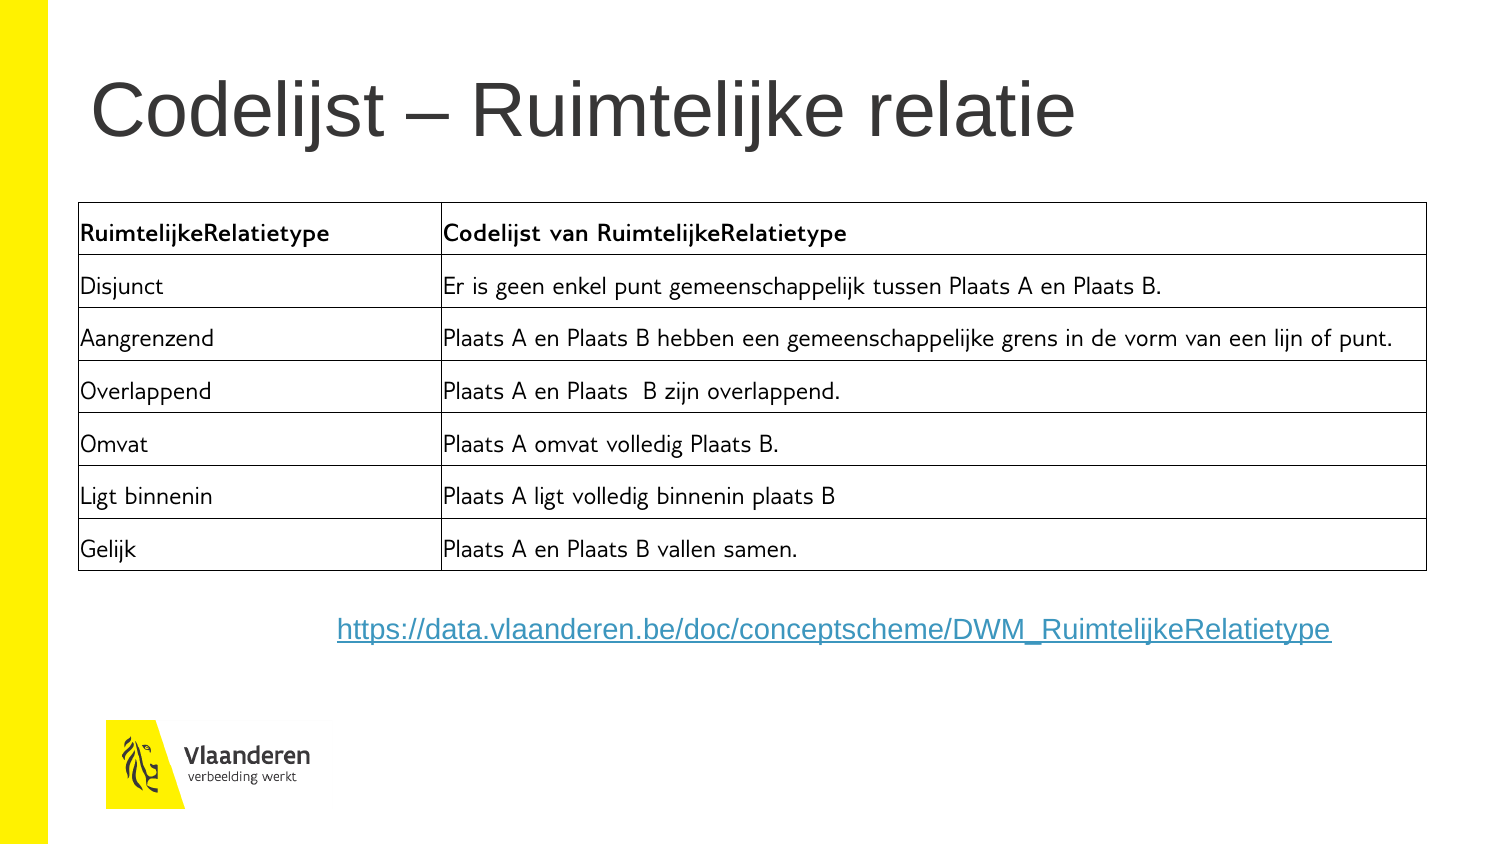

# Codelijst – Ruimtelijke relatie
| RuimtelijkeRelatietype | Codelijst van RuimtelijkeRelatietype |
| --- | --- |
| Disjunct | Er is geen enkel punt gemeenschappelijk tussen Plaats A en Plaats B. |
| Aangrenzend | Plaats A en Plaats B hebben een gemeenschappelijke grens in de vorm van een lijn of punt. |
| Overlappend | Plaats A en Plaats B zijn overlappend. |
| Omvat | Plaats A omvat volledig Plaats B. |
| Ligt binnenin | Plaats A ligt volledig binnenin plaats B |
| Gelijk | Plaats A en Plaats B vallen samen. |
https://data.vlaanderen.be/doc/conceptscheme/DWM_RuimtelijkeRelatietype